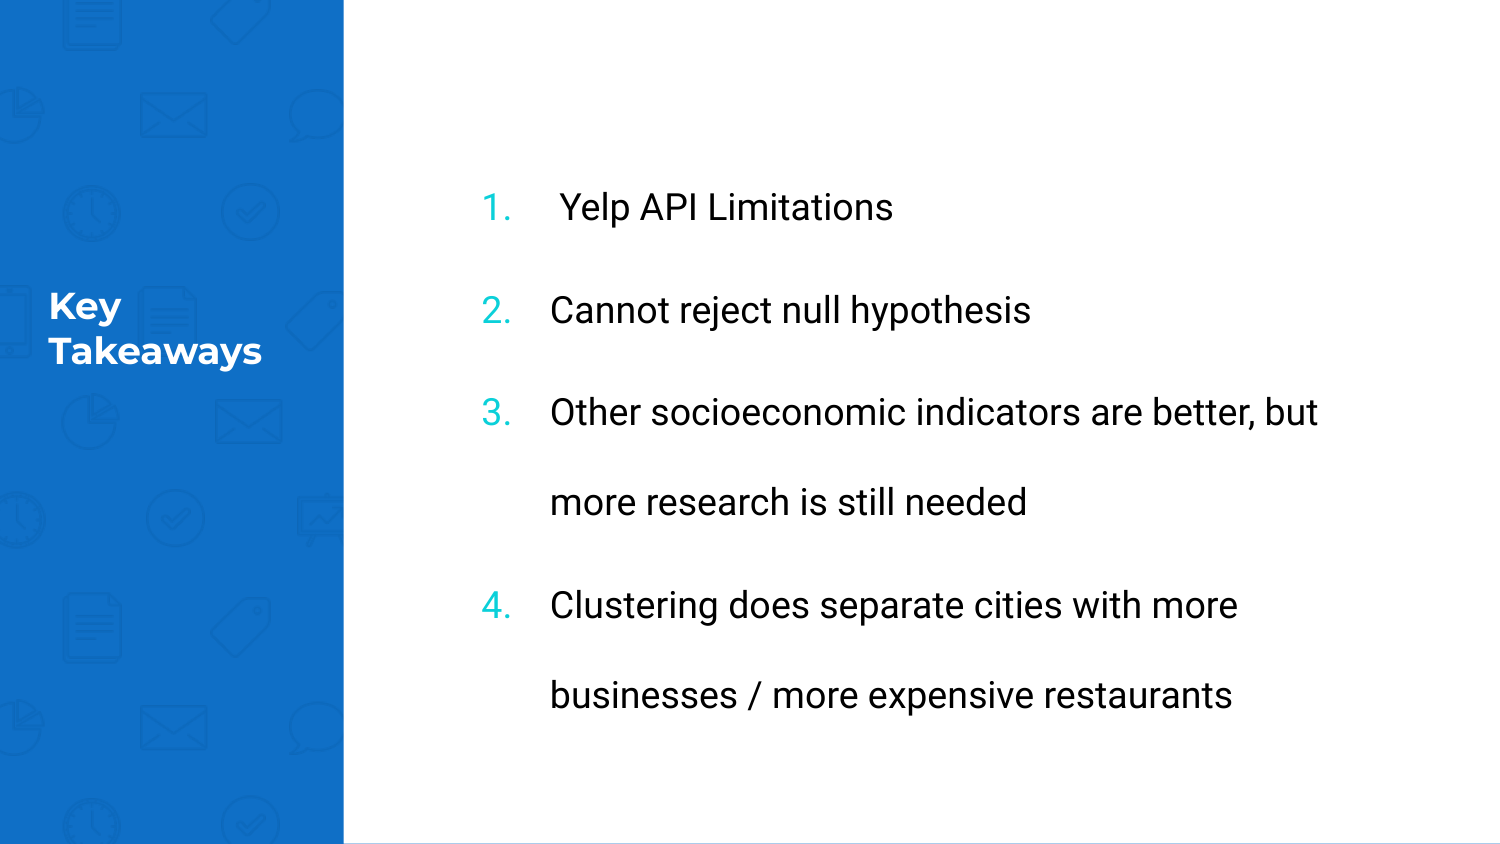

Yelp API Limitations
Cannot reject null hypothesis
Other socioeconomic indicators are better, but more research is still needed
Clustering does separate cities with more businesses / more expensive restaurants

# Key Takeaways